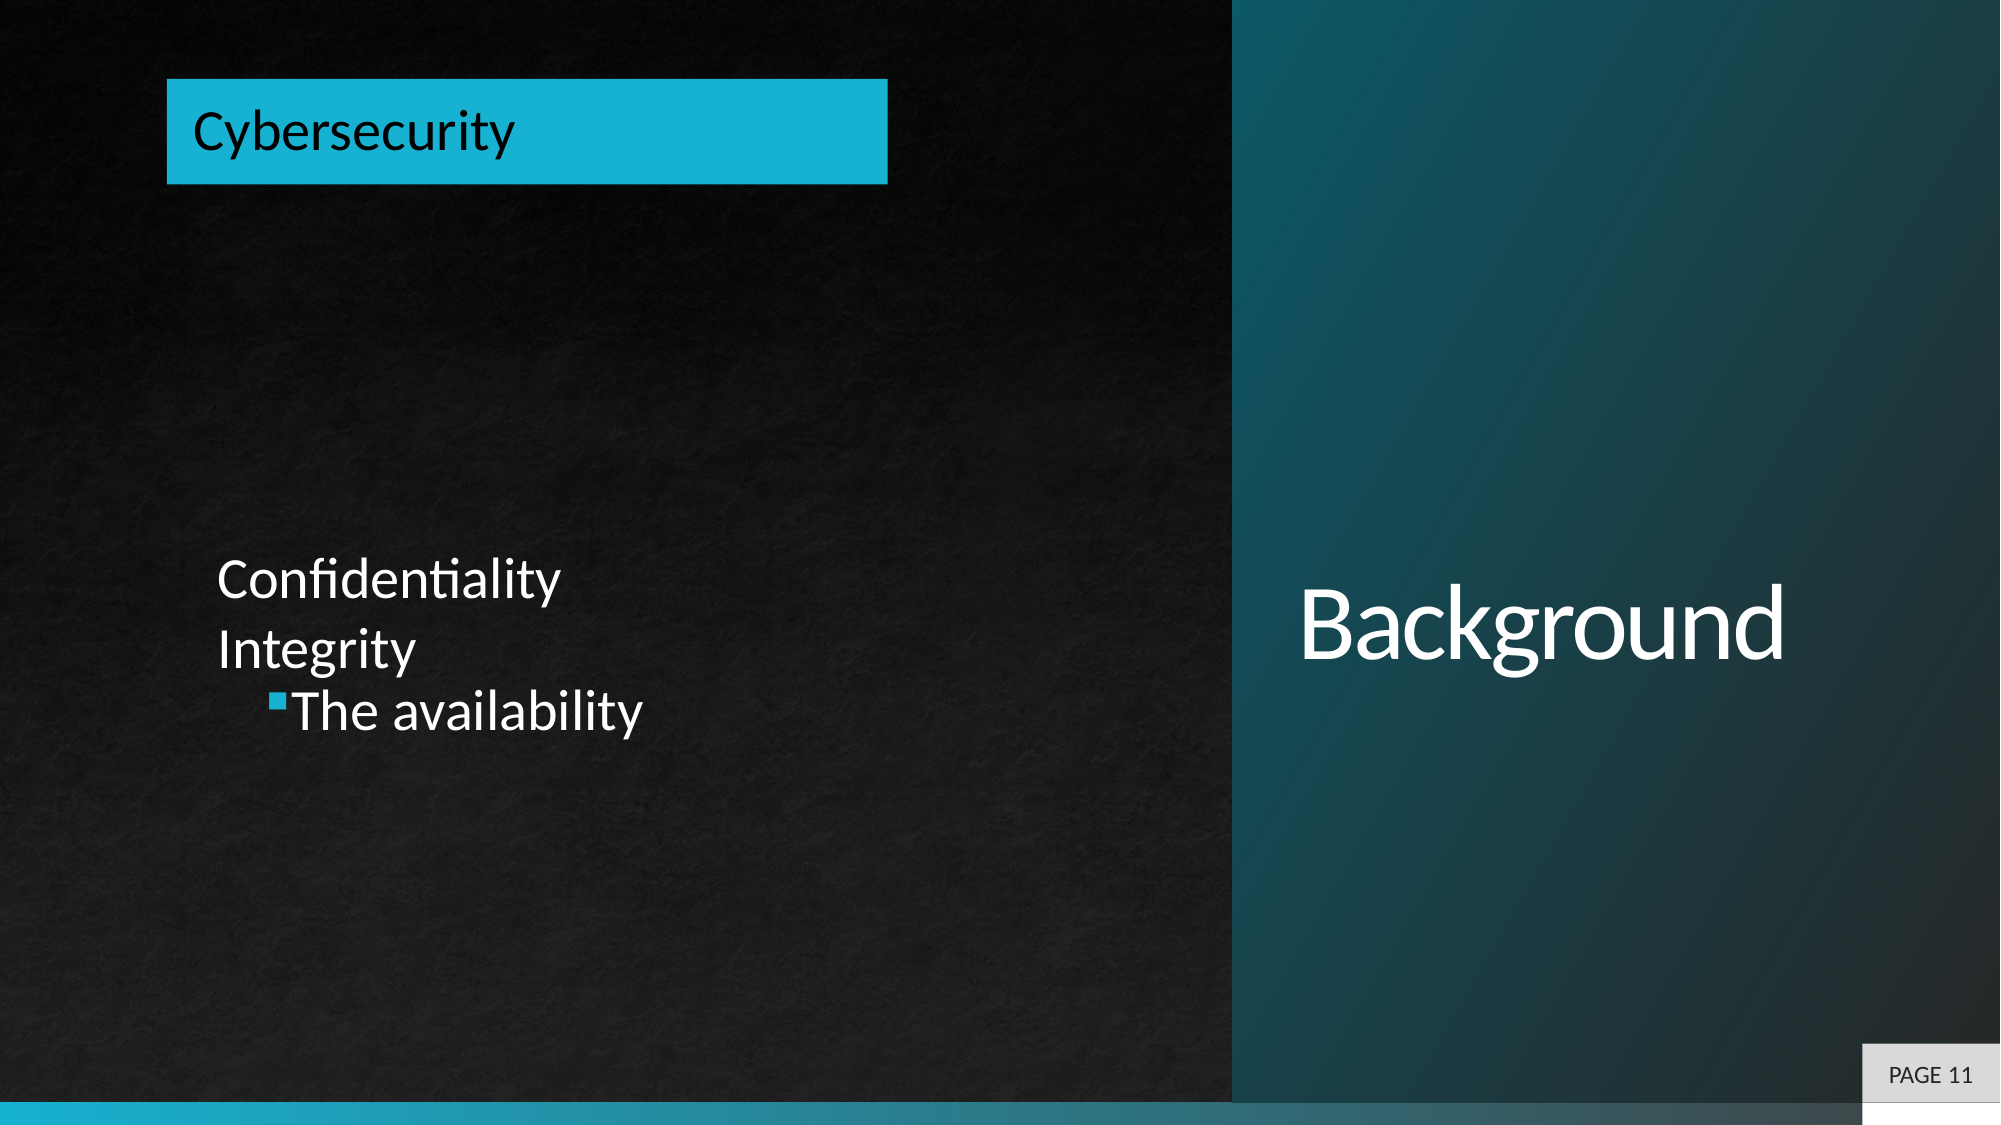

# Background
Confidentiality
Integrity
The availability
Cybersecurity
PAGE 11